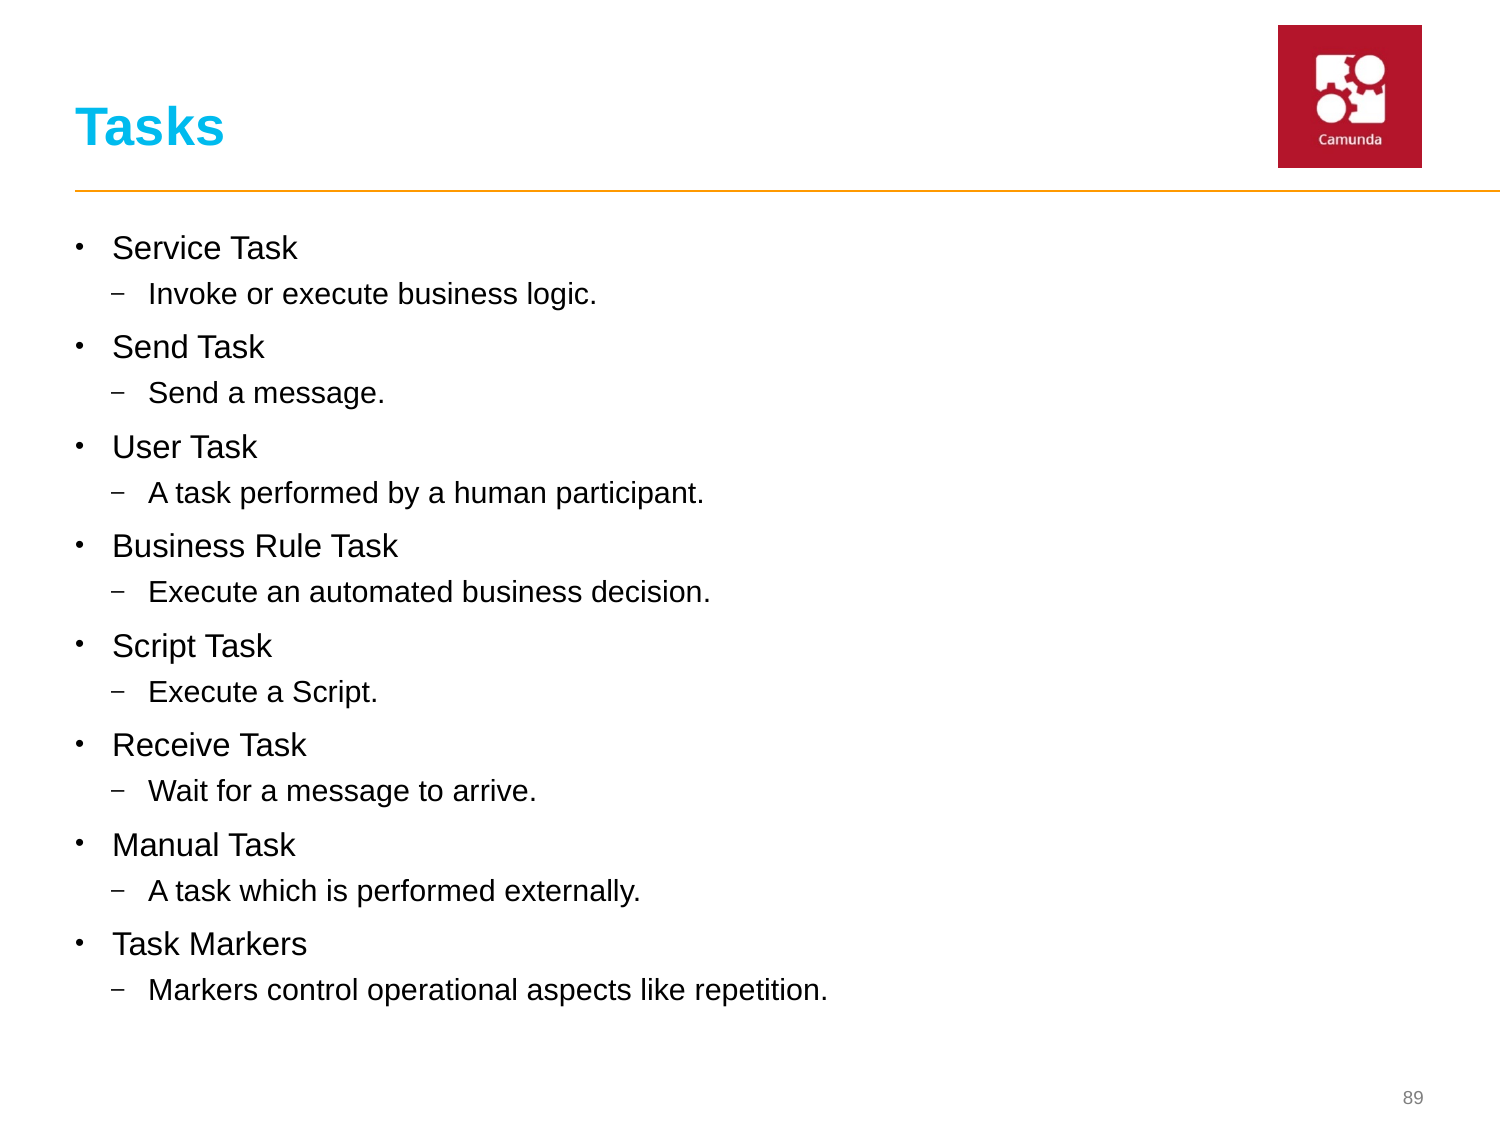

# Tasks
Service Task
Invoke or execute business logic.
Send Task
Send a message.
User Task
A task performed by a human participant.
Business Rule Task
Execute an automated business decision.
Script Task
Execute a Script.
Receive Task
Wait for a message to arrive.
Manual Task
A task which is performed externally.
Task Markers
Markers control operational aspects like repetition.